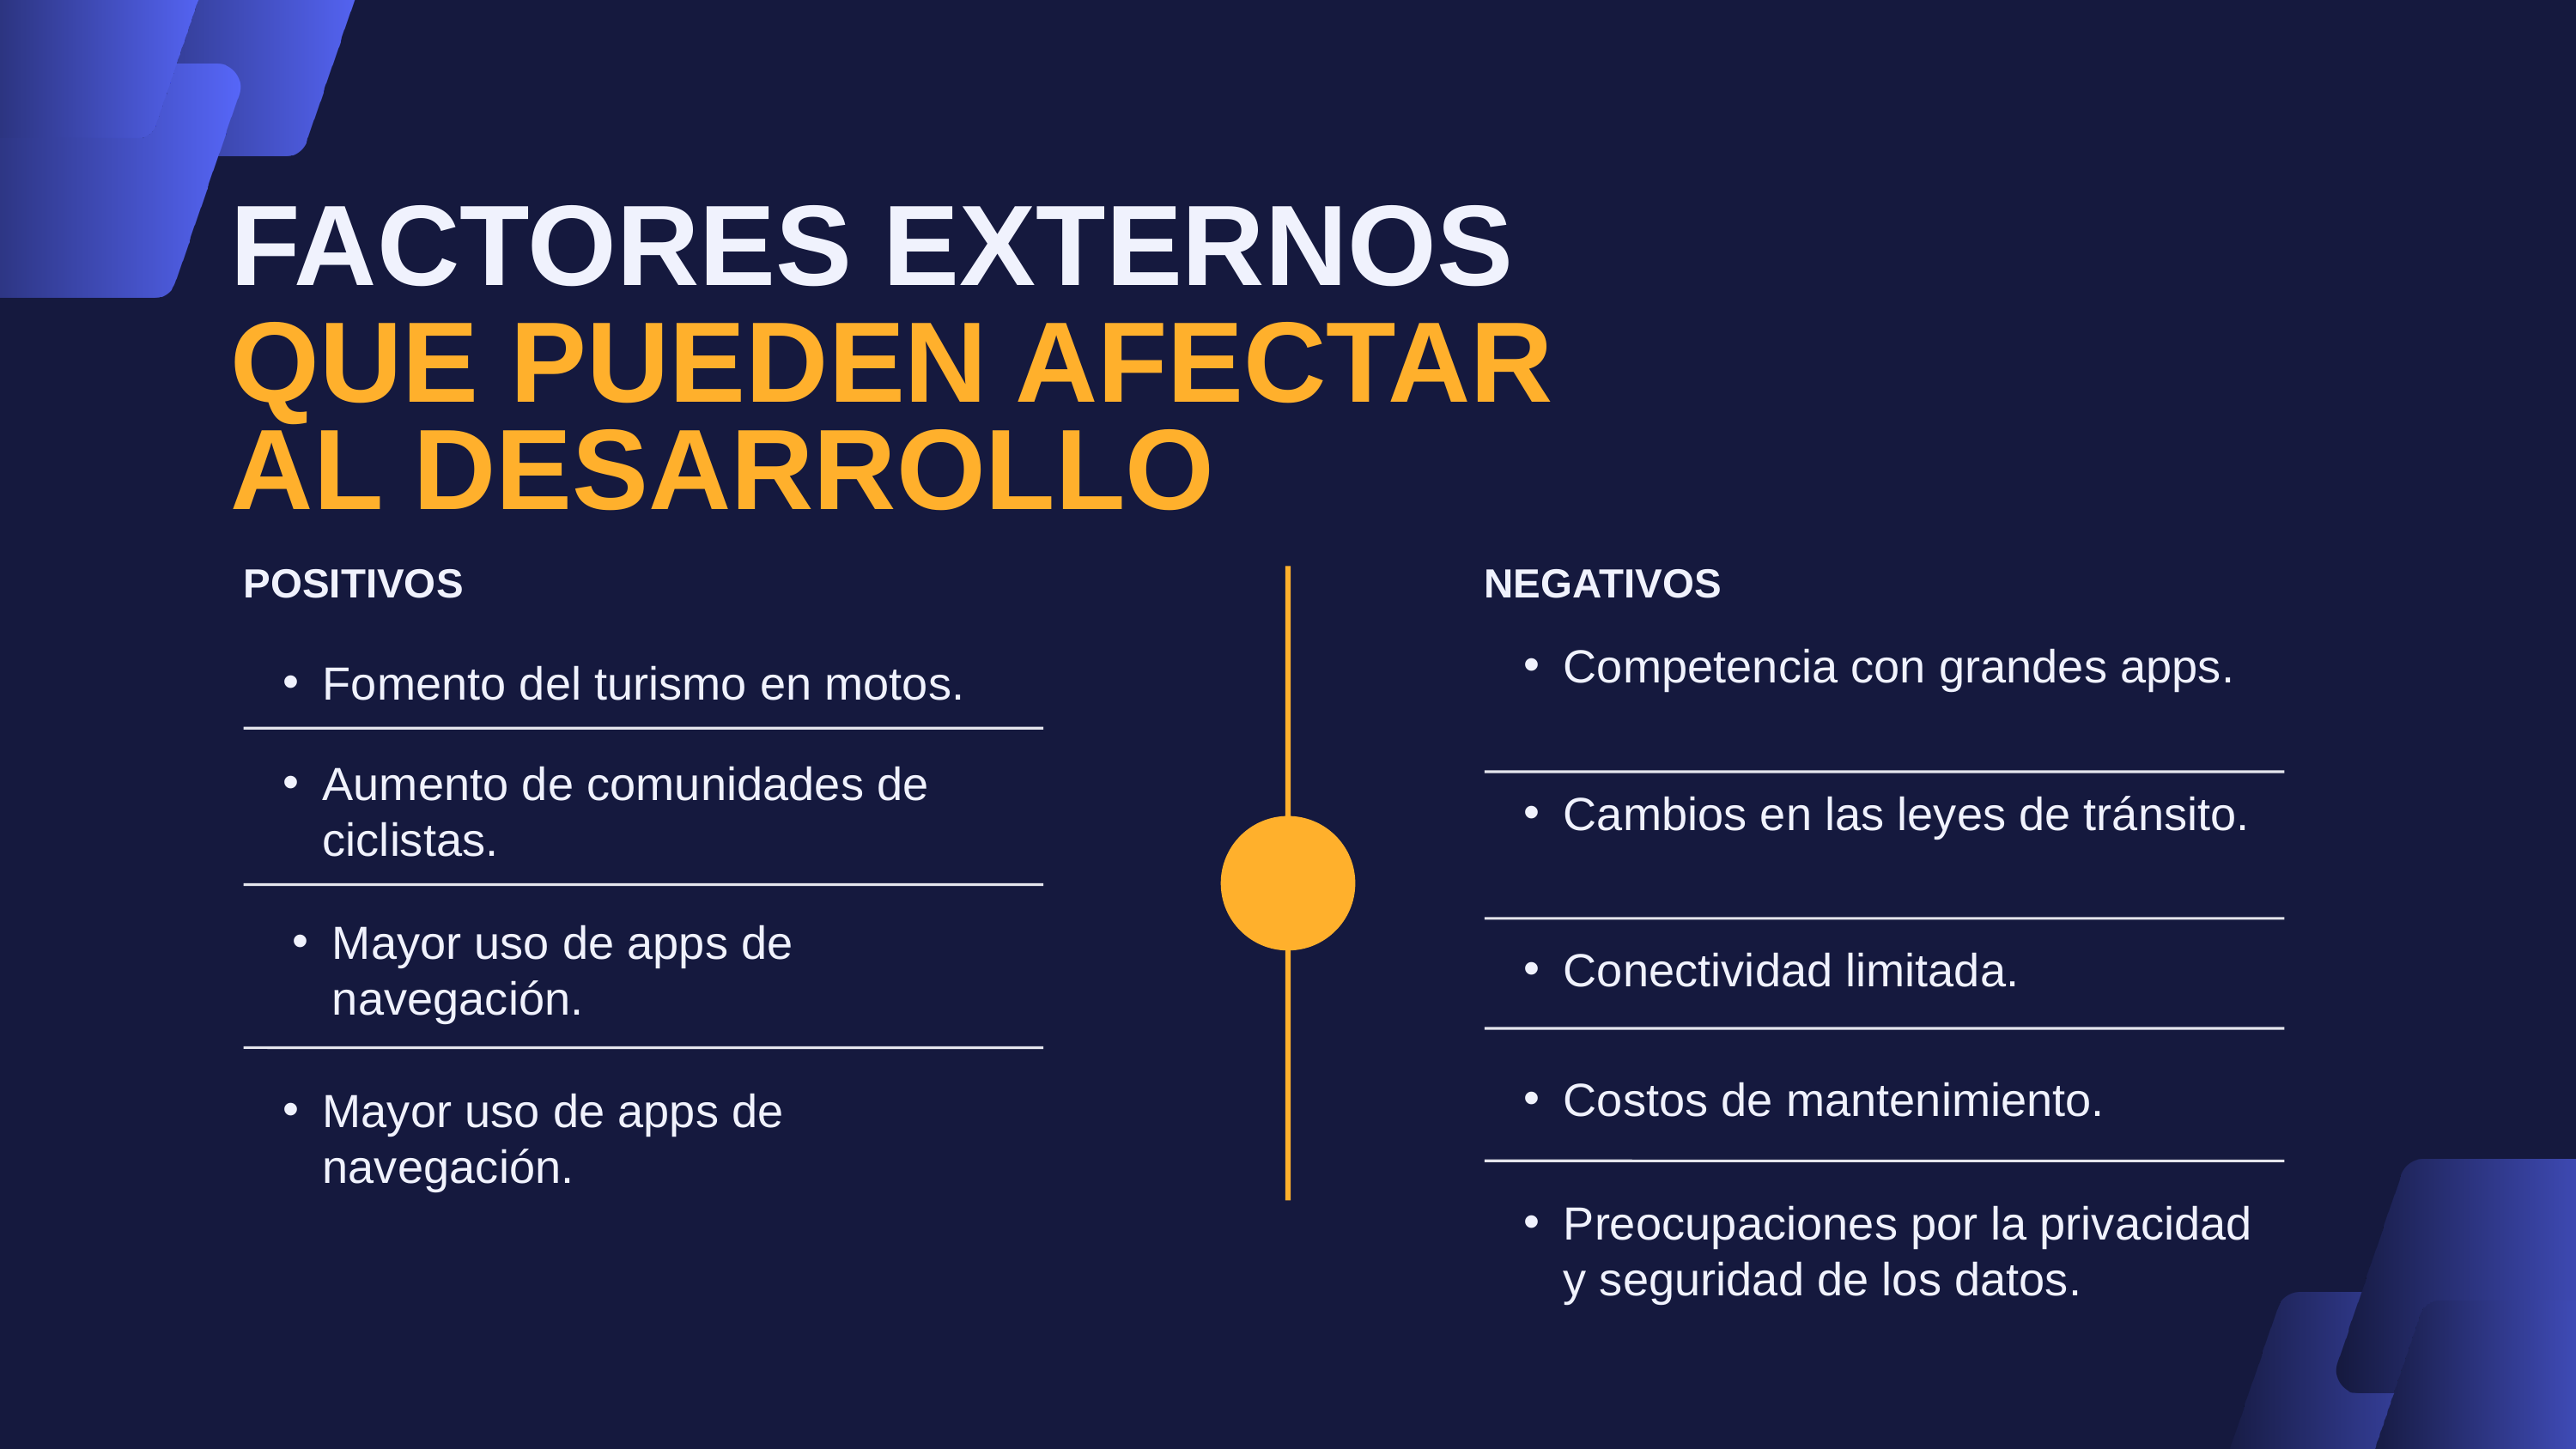

FACTORES EXTERNOS
QUE PUEDEN AFECTAR AL DESARROLLO

POSITIVOS
NEGATIVOS
Competencia con grandes apps.
Fomento del turismo en motos.

Aumento de comunidades de ciclistas.

Cambios en las leyes de tránsito.

Mayor uso de apps de navegación.

Conectividad limitada.

Costos de mantenimiento.
Mayor uso de apps de navegación.

Preocupaciones por la privacidad y seguridad de los datos.